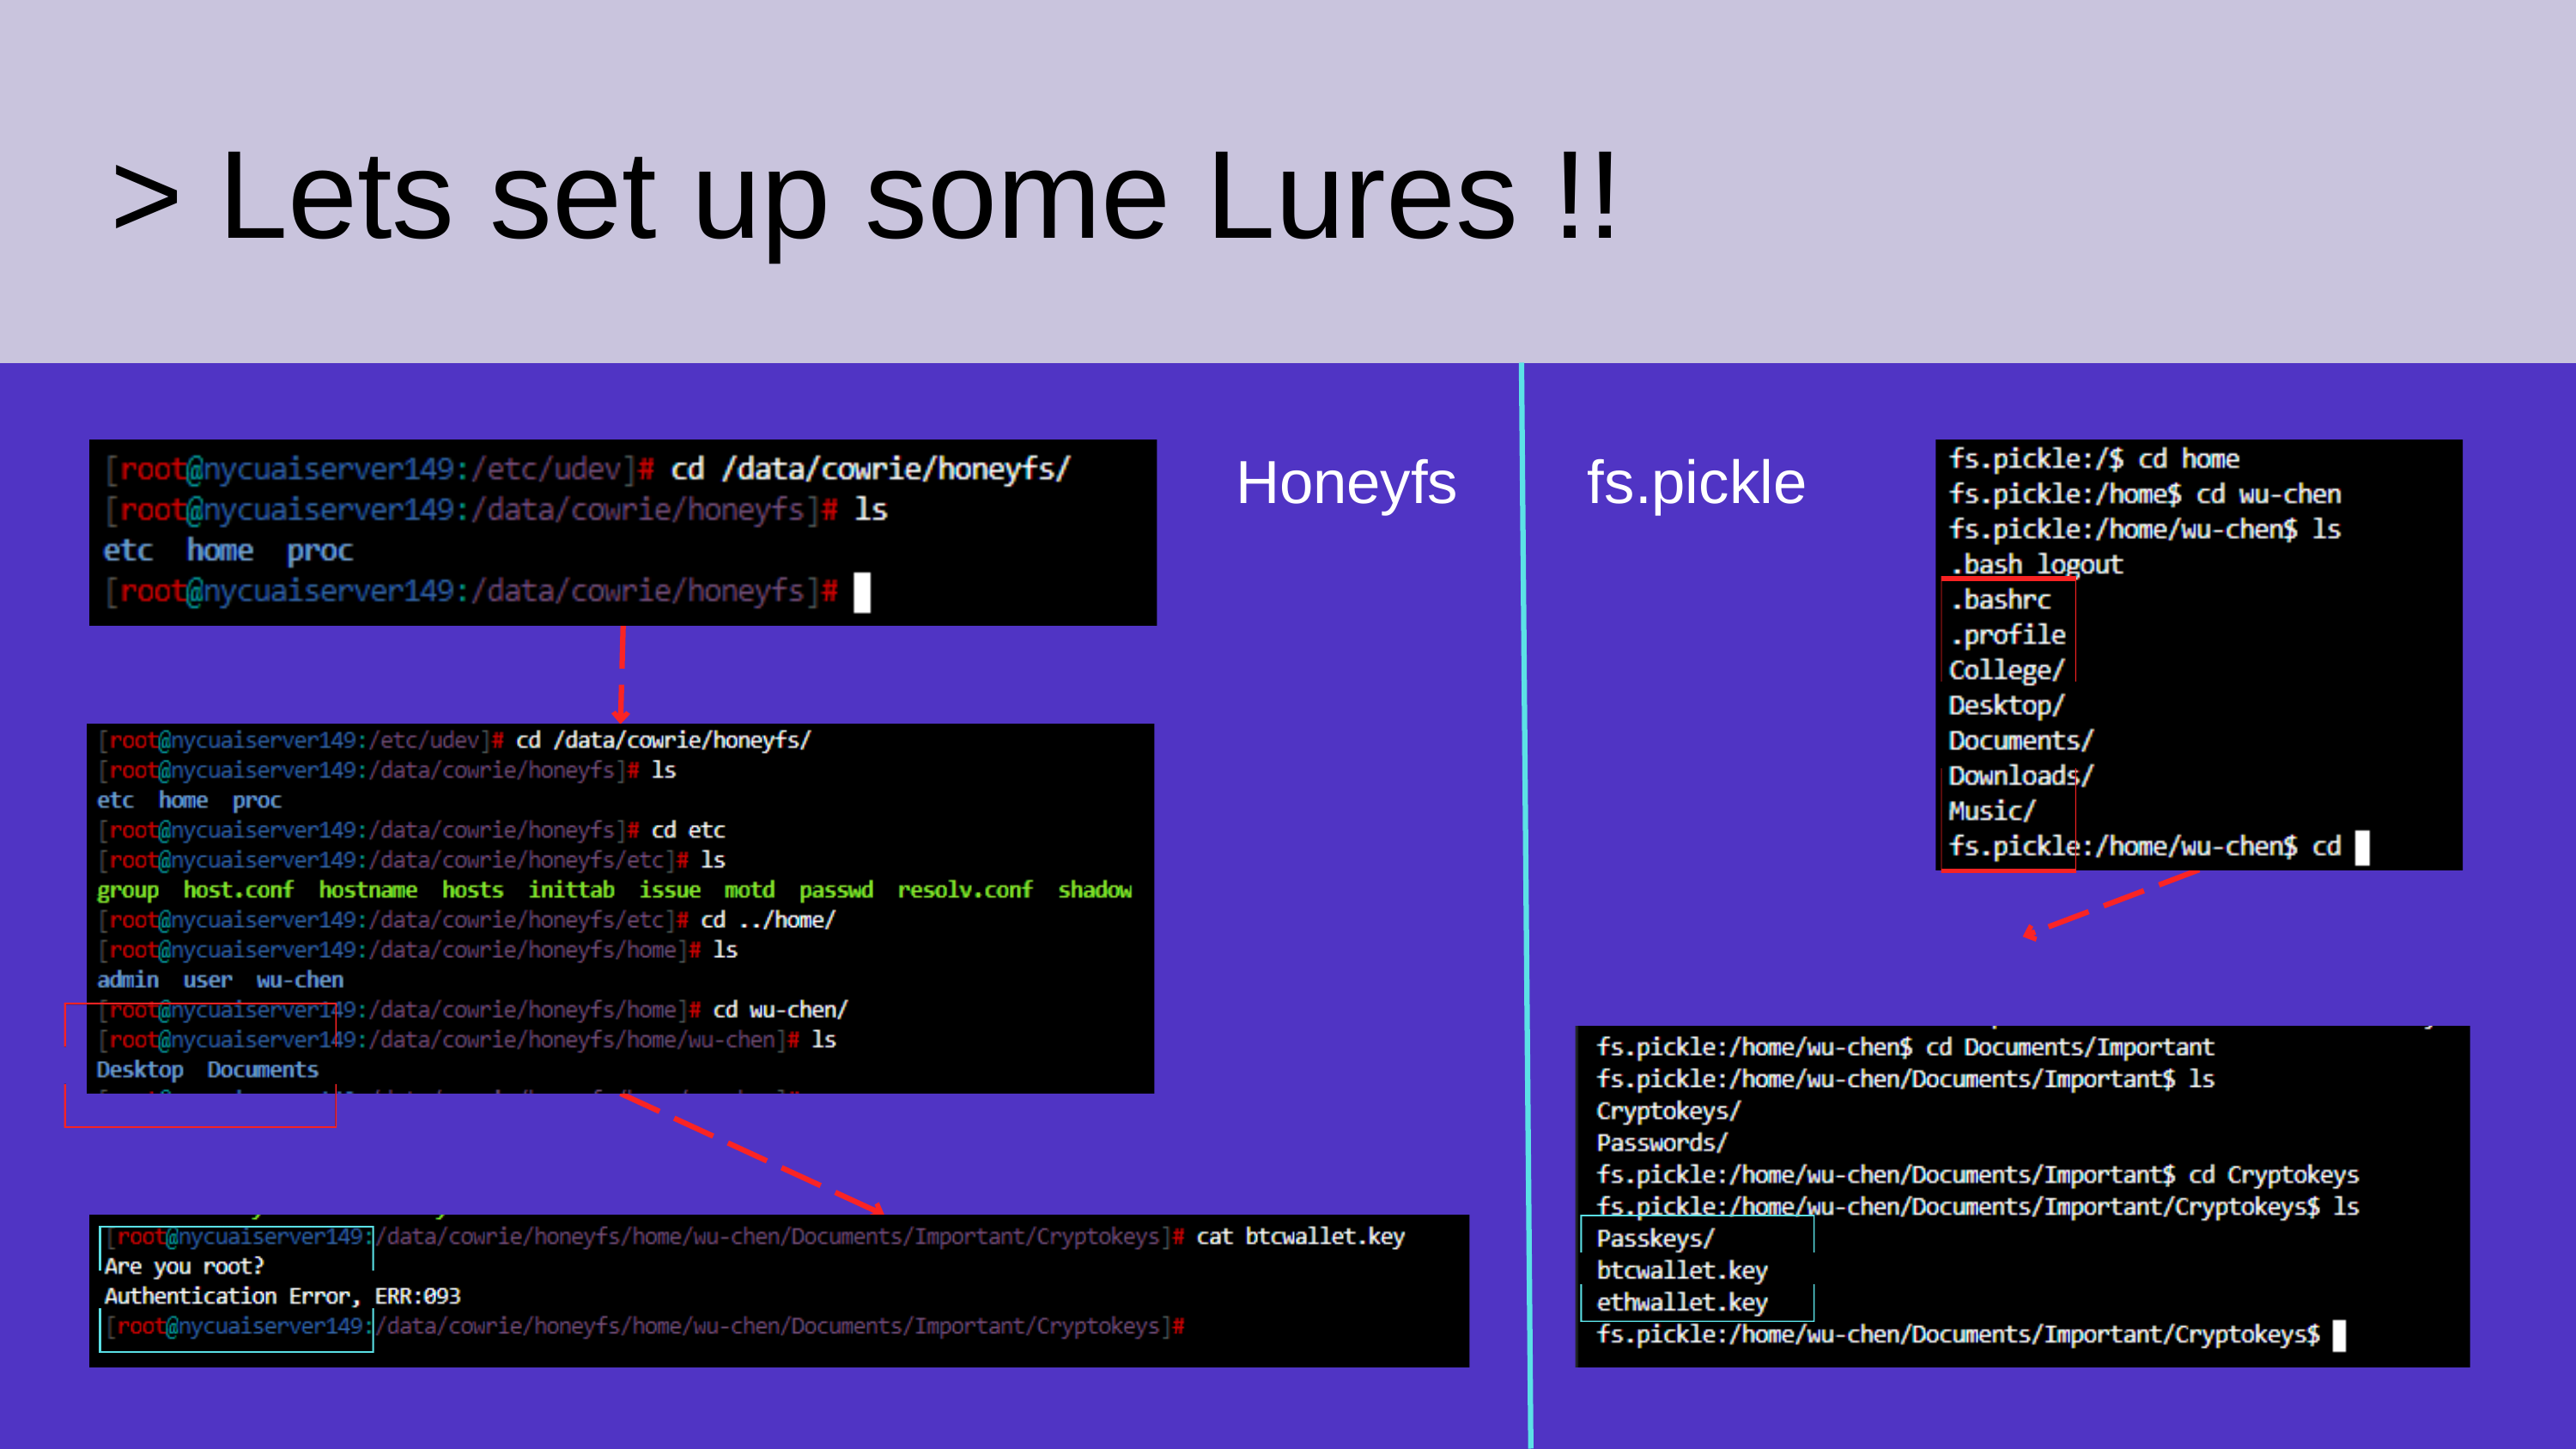

> Lets set up some Lures !!

Honeyfs
fs.pickle